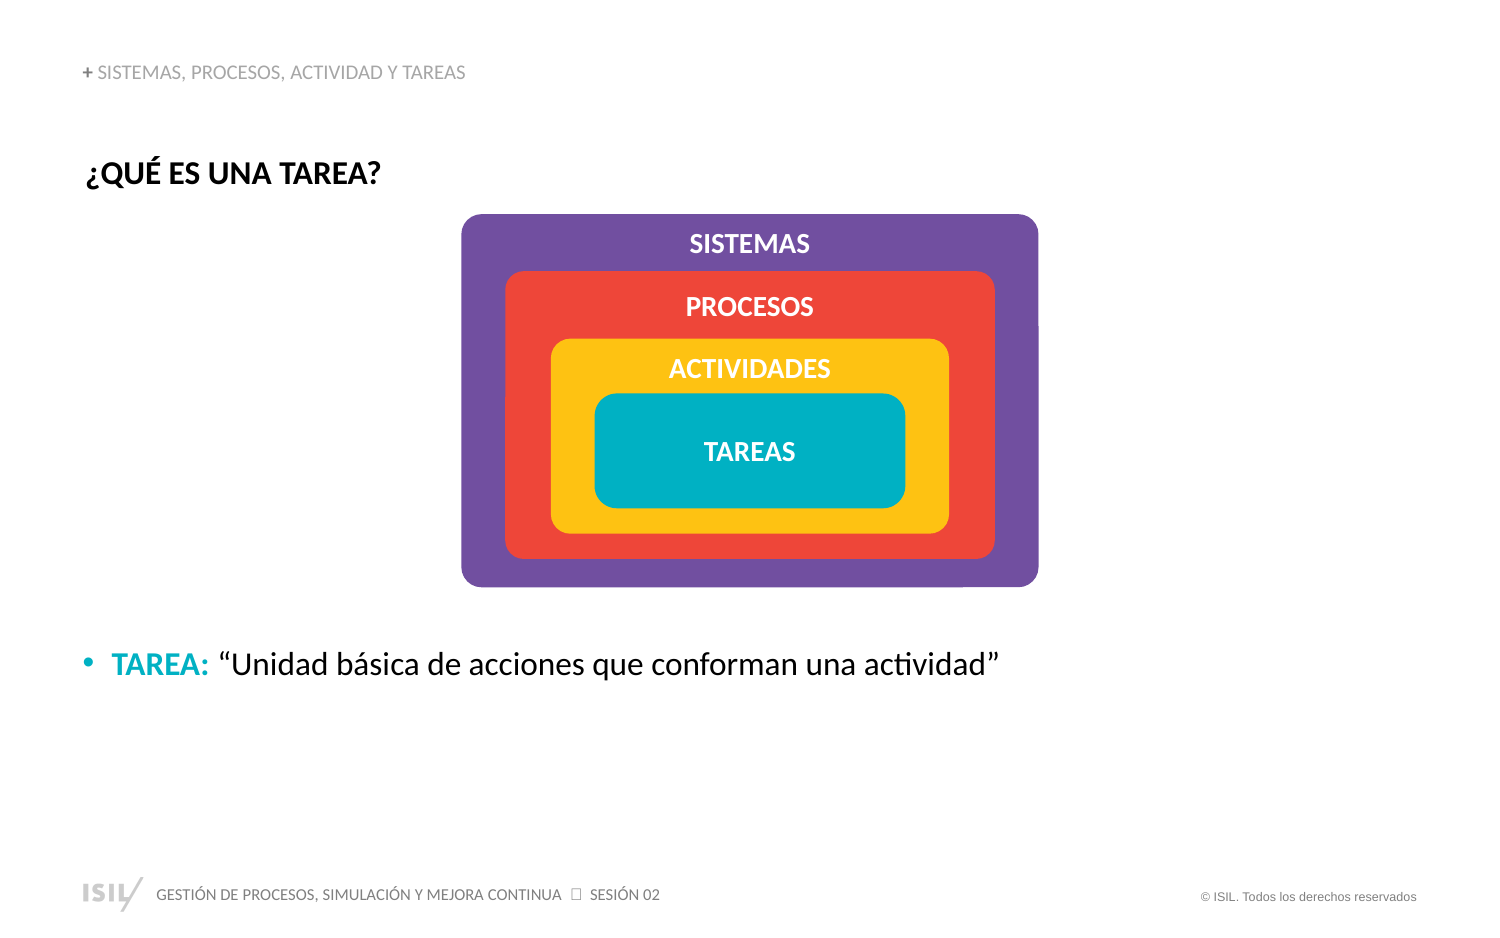

+ SISTEMAS, PROCESOS, ACTIVIDAD Y TAREAS
¿QUÉ ES UNA TAREA?

SISTEMAS

PROCESOS

ACTIVIDADES

TAREAS
TAREA: “Unidad básica de acciones que conforman una actividad”